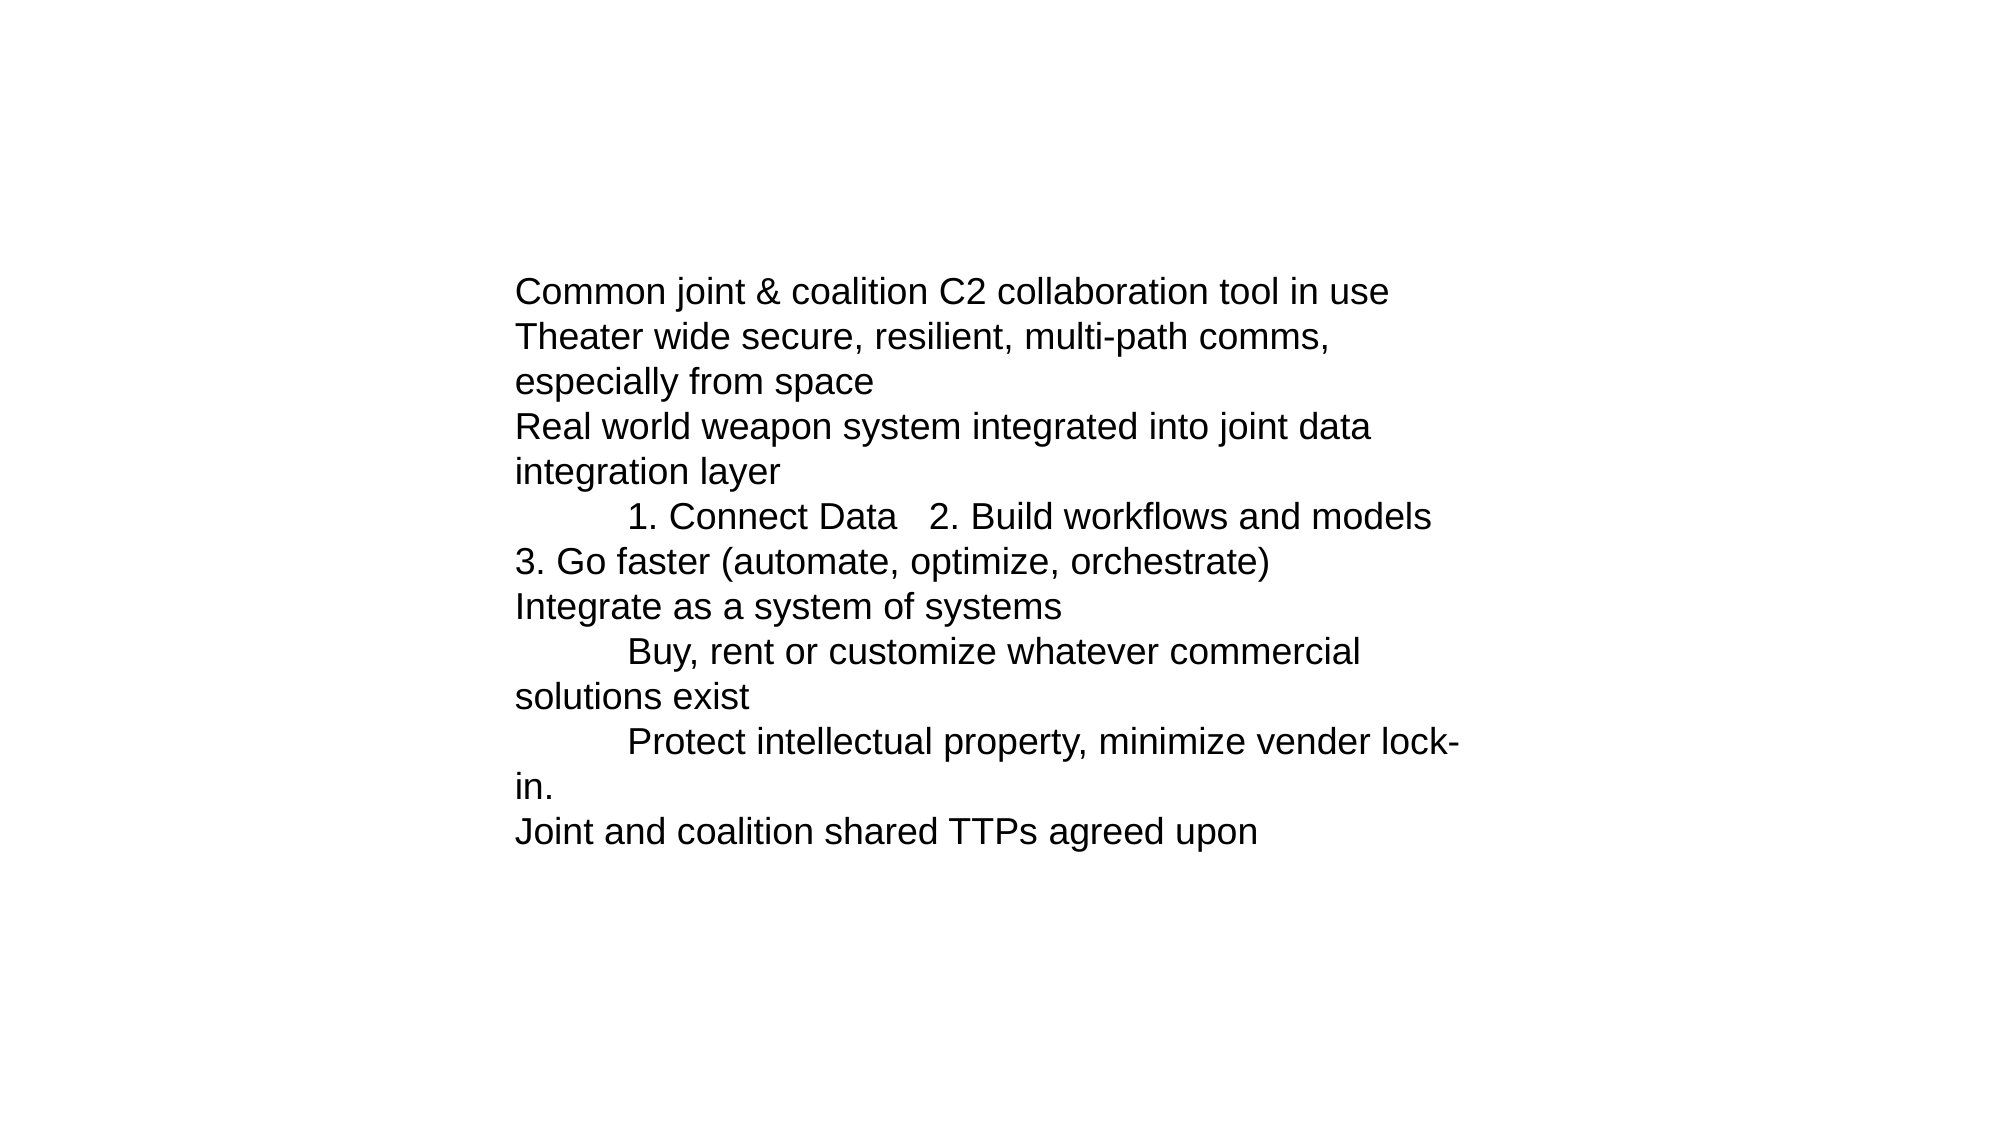

Common joint & coalition C2 collaboration tool in use
Theater wide secure, resilient, multi-path comms, especially from space
Real world weapon system integrated into joint data integration layer
      1. Connect Data   2. Build workflows and models   3. Go faster (automate, optimize, orchestrate)
Integrate as a system of systems
      Buy, rent or customize whatever commercial solutions exist
      Protect intellectual property, minimize vender lock-in.
Joint and coalition shared TTPs agreed upon